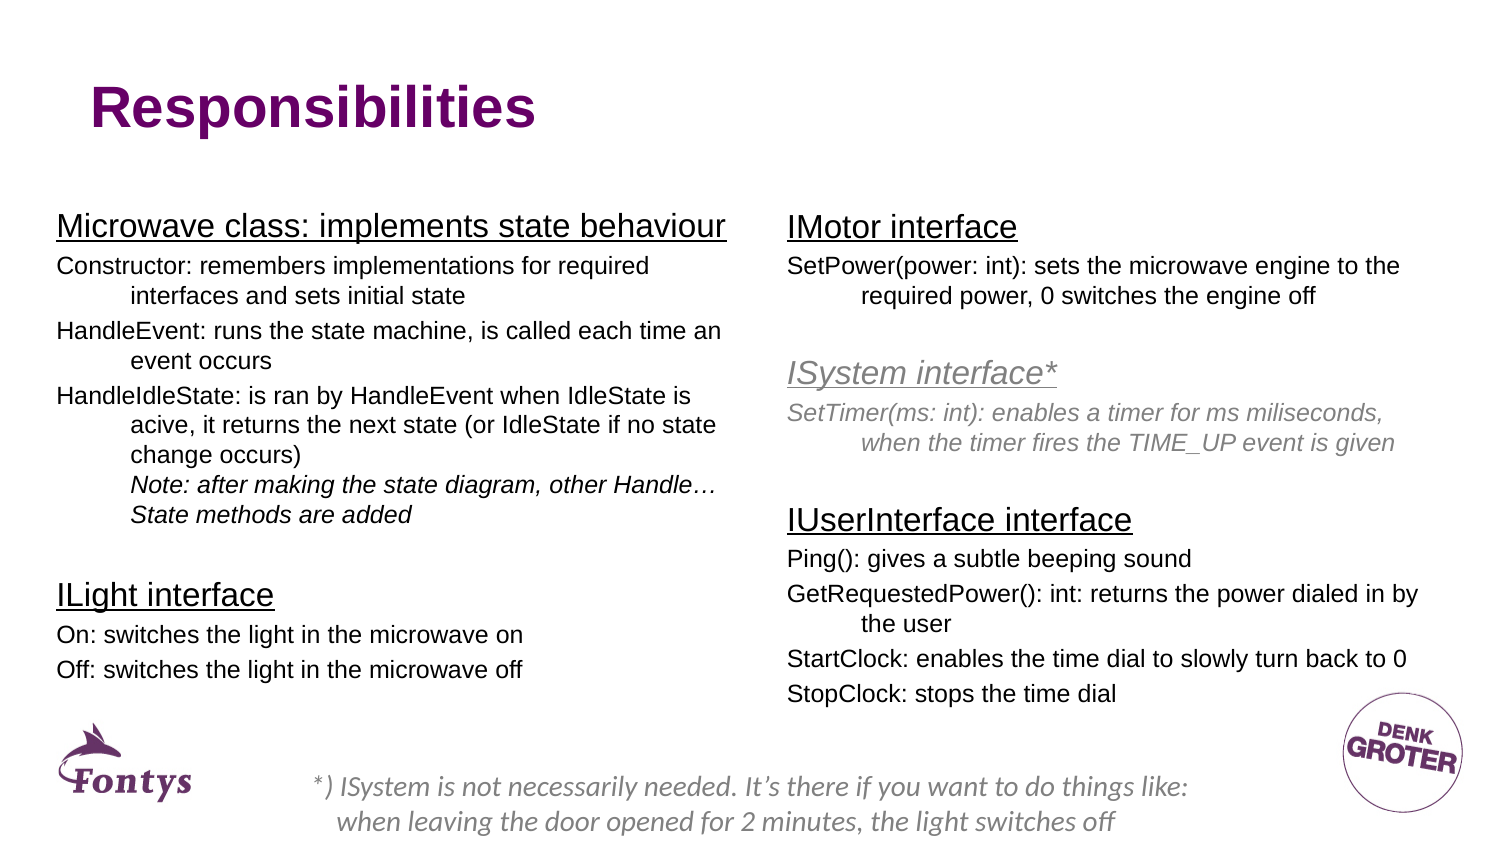

# Responsibilities
Microwave class: implements state behaviour
Constructor: remembers implementations for required interfaces and sets initial state
HandleEvent: runs the state machine, is called each time an event occurs
HandleIdleState: is ran by HandleEvent when IdleState is acive, it returns the next state (or IdleState if no state change occurs)
Note: after making the state diagram, other Handle…State methods are added

ILight interface
On: switches the light in the microwave on
Off: switches the light in the microwave off
IMotor interface
SetPower(power: int): sets the microwave engine to the required power, 0 switches the engine off

ISystem interface*
SetTimer(ms: int): enables a timer for ms miliseconds, when the timer fires the TIME_UP event is given

IUserInterface interface
Ping(): gives a subtle beeping sound
GetRequestedPower(): int: returns the power dialed in by the user
StartClock: enables the time dial to slowly turn back to 0
StopClock: stops the time dial

*) ISystem is not necessarily needed. It’s there if you want to do things like:
    when leaving the door opened for 2 minutes, the light switches off